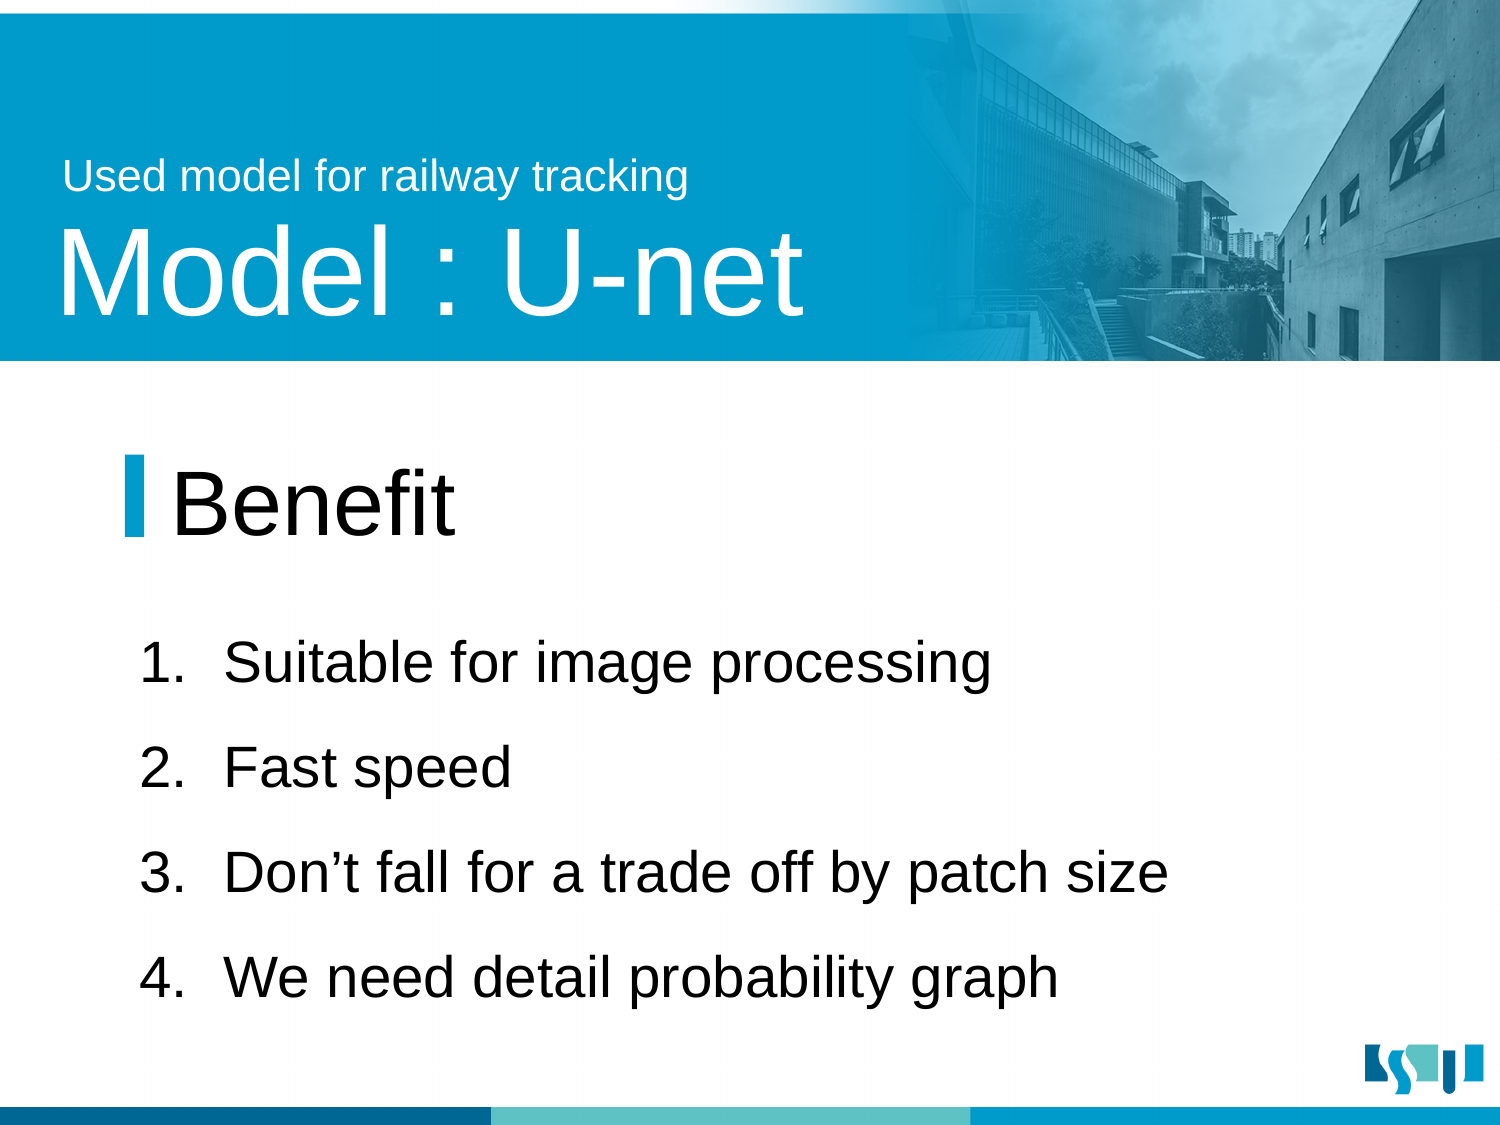

Used model for railway tracking
Model : U-net
Benefit

Suitable for image processing
Fast speed
Don’t fall for a trade off by patch size
We need detail probability graph